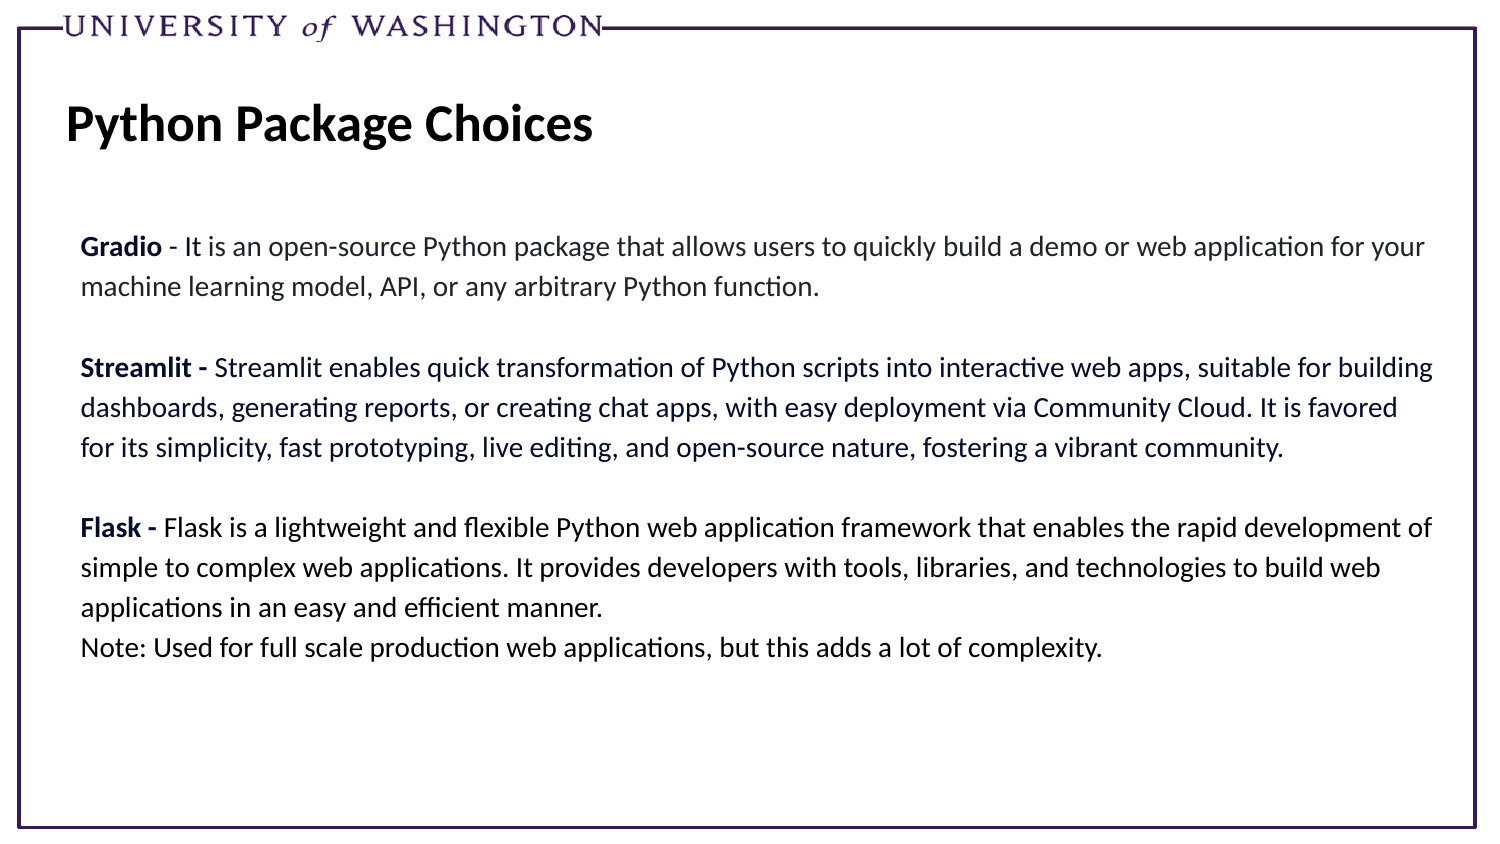

# Python Package Choices

Gradio - It is an open-source Python package that allows users to quickly build a demo or web application for your machine learning model, API, or any arbitrary Python function.

Streamlit - Streamlit enables quick transformation of Python scripts into interactive web apps, suitable for building dashboards, generating reports, or creating chat apps, with easy deployment via Community Cloud. It is favored for its simplicity, fast prototyping, live editing, and open-source nature, fostering a vibrant community.

Flask - Flask is a lightweight and flexible Python web application framework that enables the rapid development of simple to complex web applications. It provides developers with tools, libraries, and technologies to build web applications in an easy and efficient manner.
Note: Used for full scale production web applications, but this adds a lot of complexity.